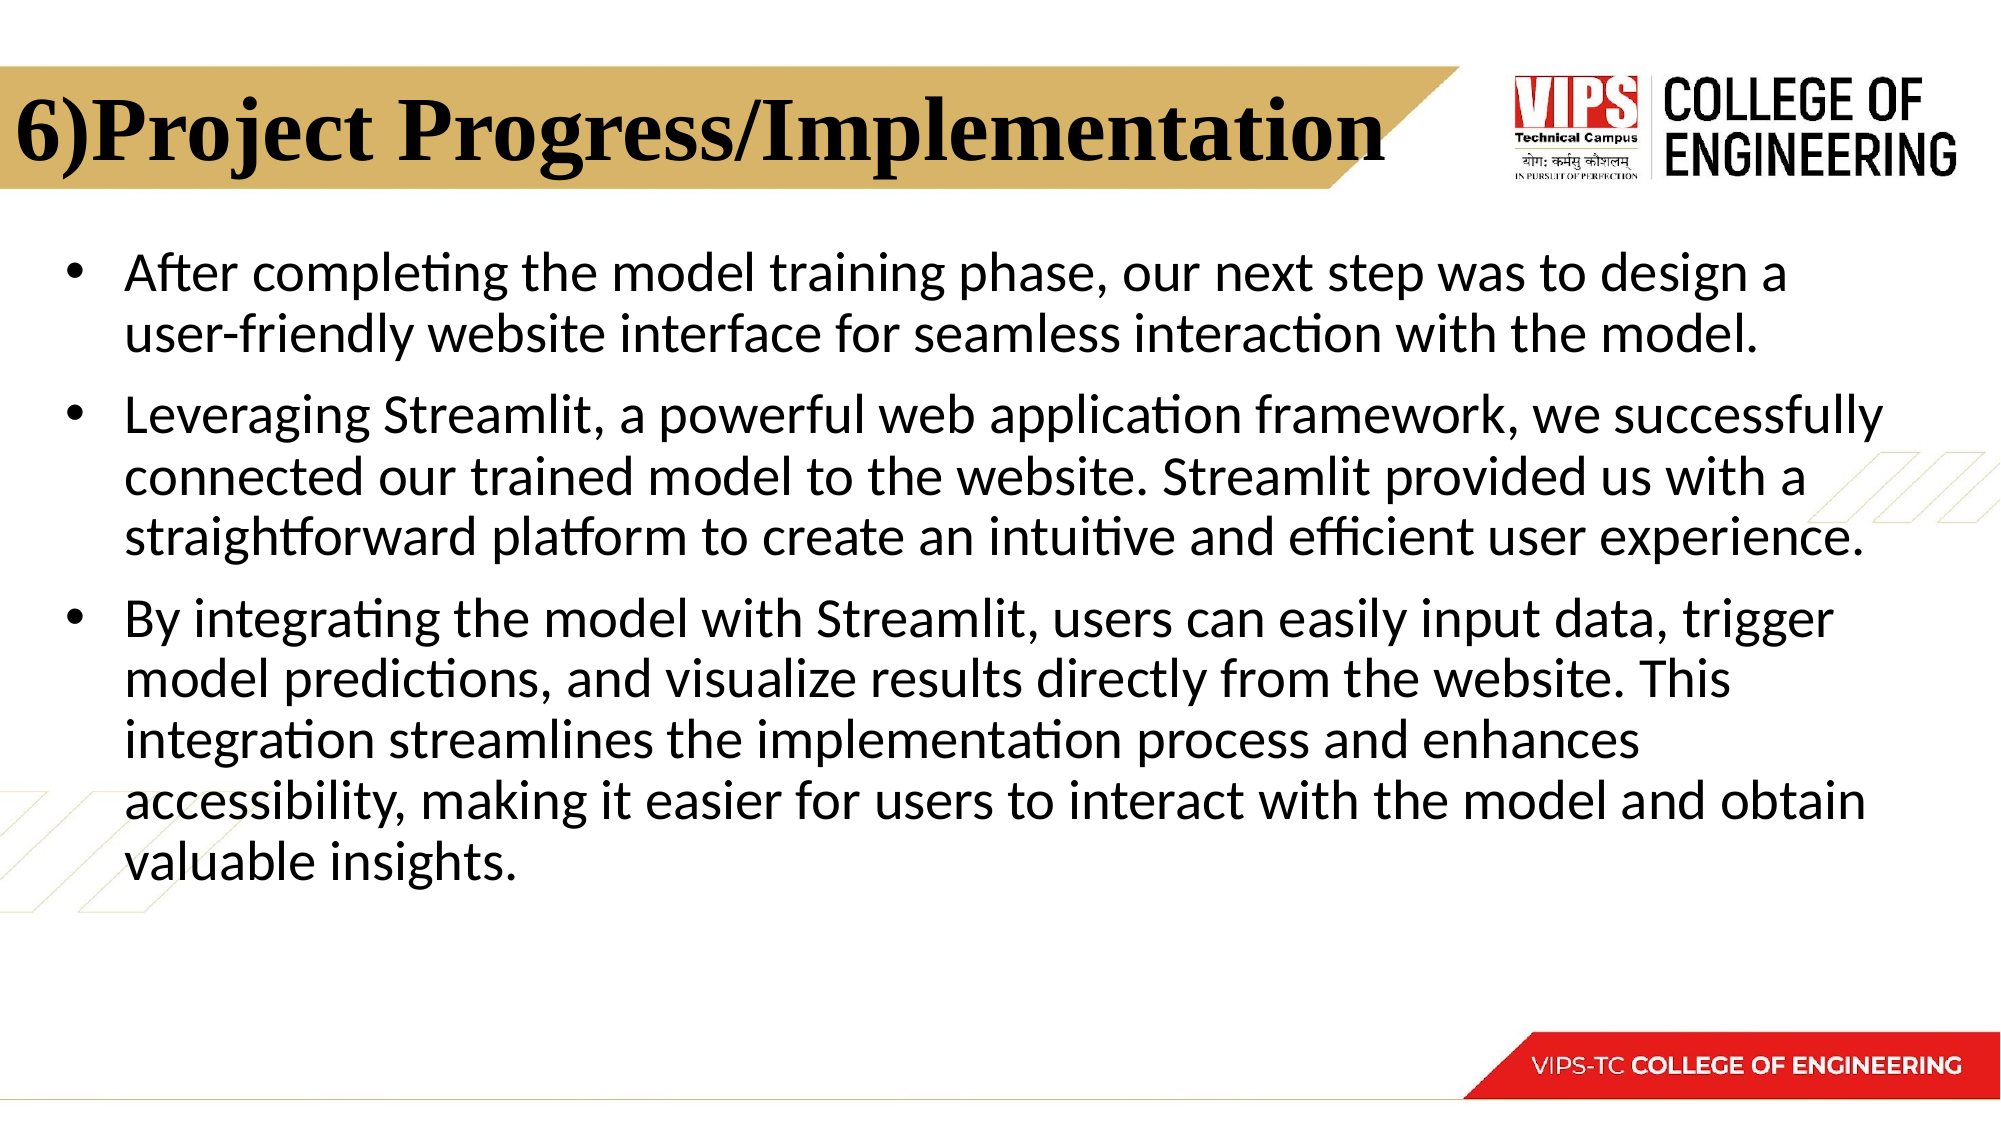

# 6)Project Progress/Implementation
After completing the model training phase, our next step was to design a user-friendly website interface for seamless interaction with the model.
Leveraging Streamlit, a powerful web application framework, we successfully connected our trained model to the website. Streamlit provided us with a straightforward platform to create an intuitive and efficient user experience.
By integrating the model with Streamlit, users can easily input data, trigger model predictions, and visualize results directly from the website. This integration streamlines the implementation process and enhances accessibility, making it easier for users to interact with the model and obtain valuable insights.